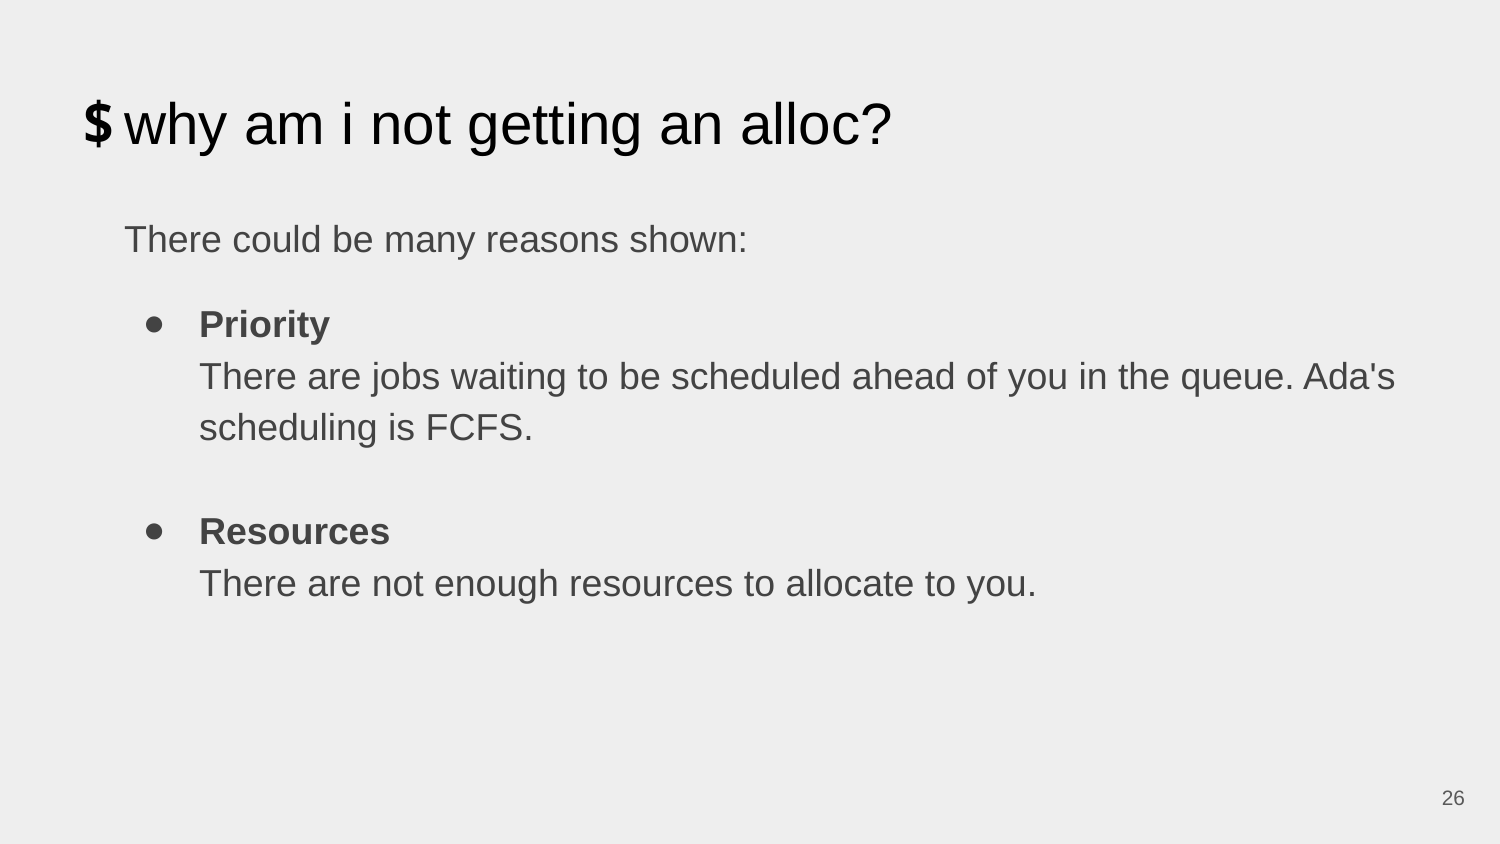

# why am i not getting an alloc?
There could be many reasons shown:
Priority
There are jobs waiting to be scheduled ahead of you in the queue. Ada's scheduling is FCFS.
Resources
There are not enough resources to allocate to you.

26